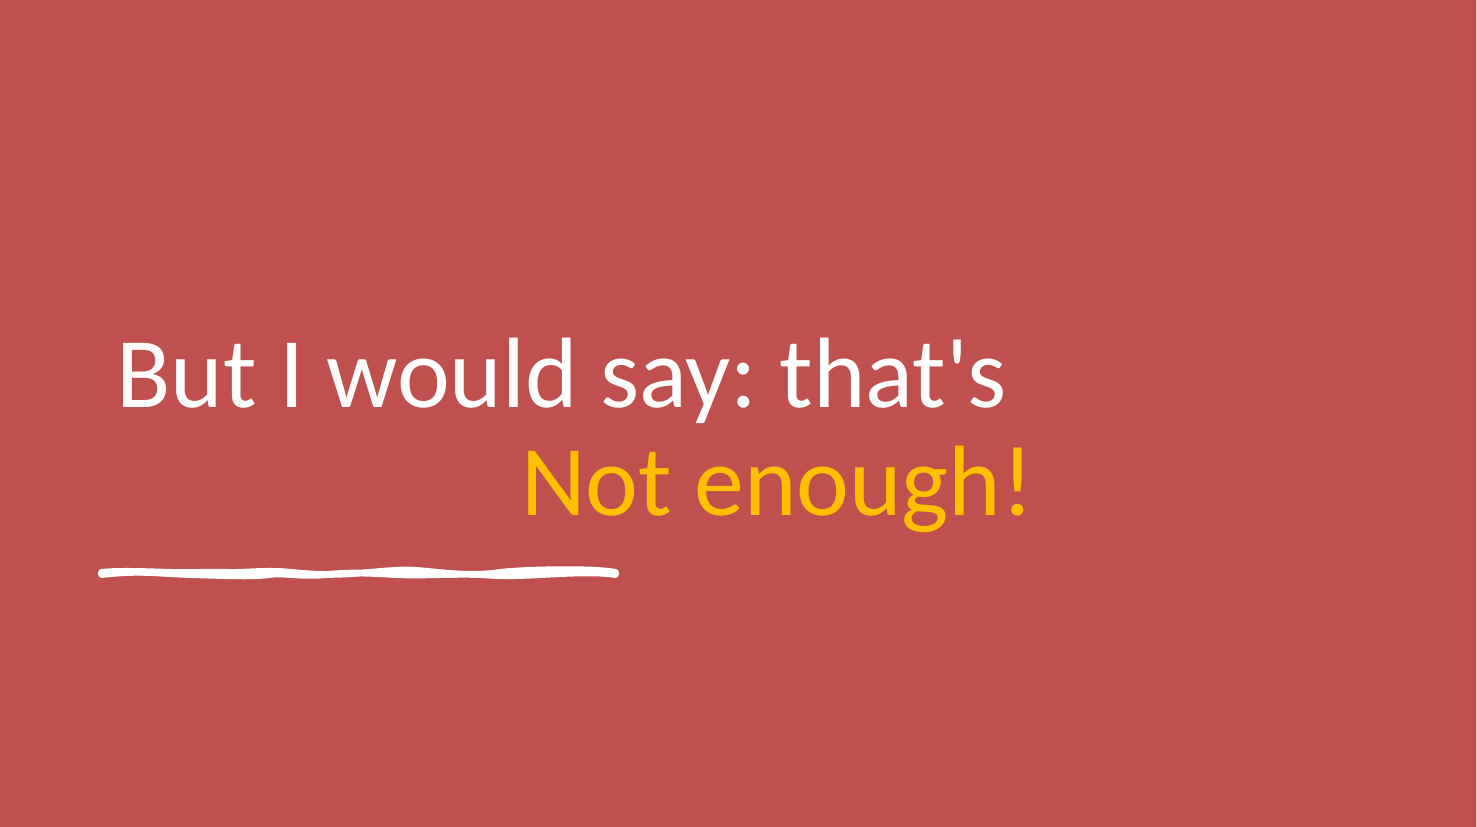

# But I would say: that's                   Not enough!